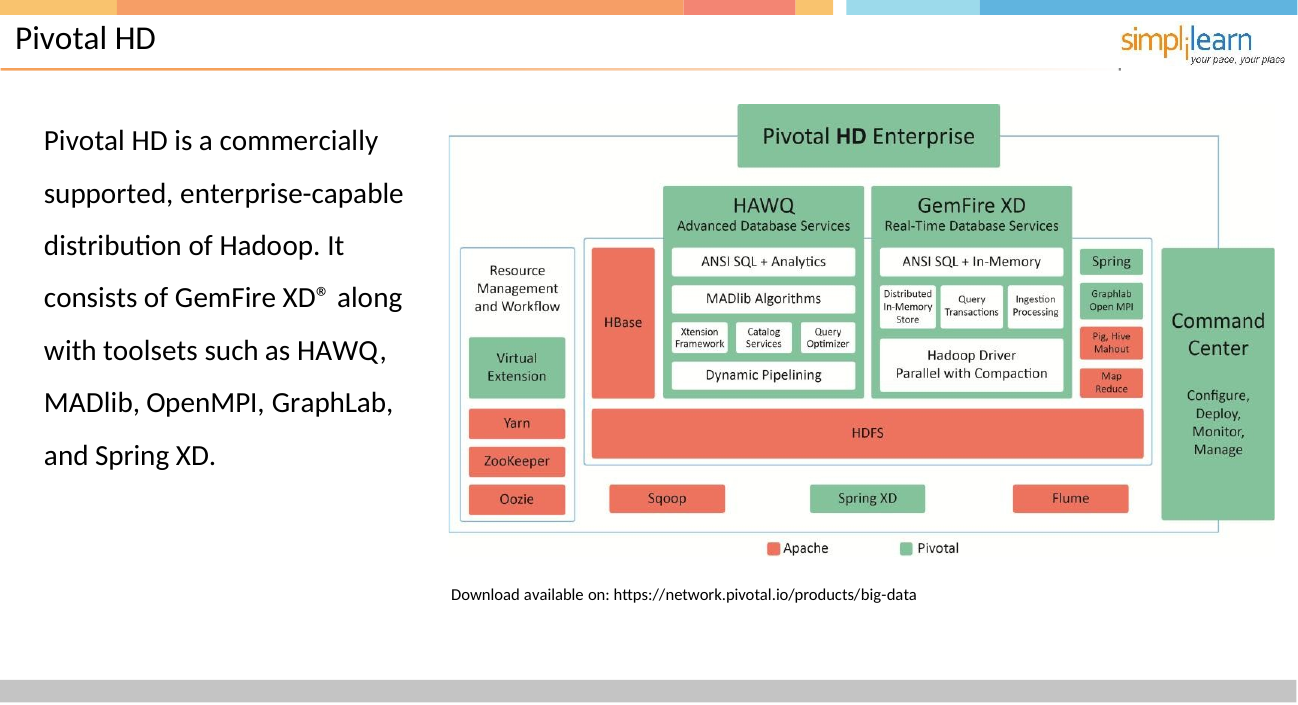

# Pivotal HD

Pivotal HD is a commercially supported, enterprise-capable
distribution of Hadoop. It consists of GemFire XD® along with toolsets such as HAWQ, MADlib, OpenMPI, GraphLab, and Spring XD.

Download available on: https://network.pivotal.io/products/big-data